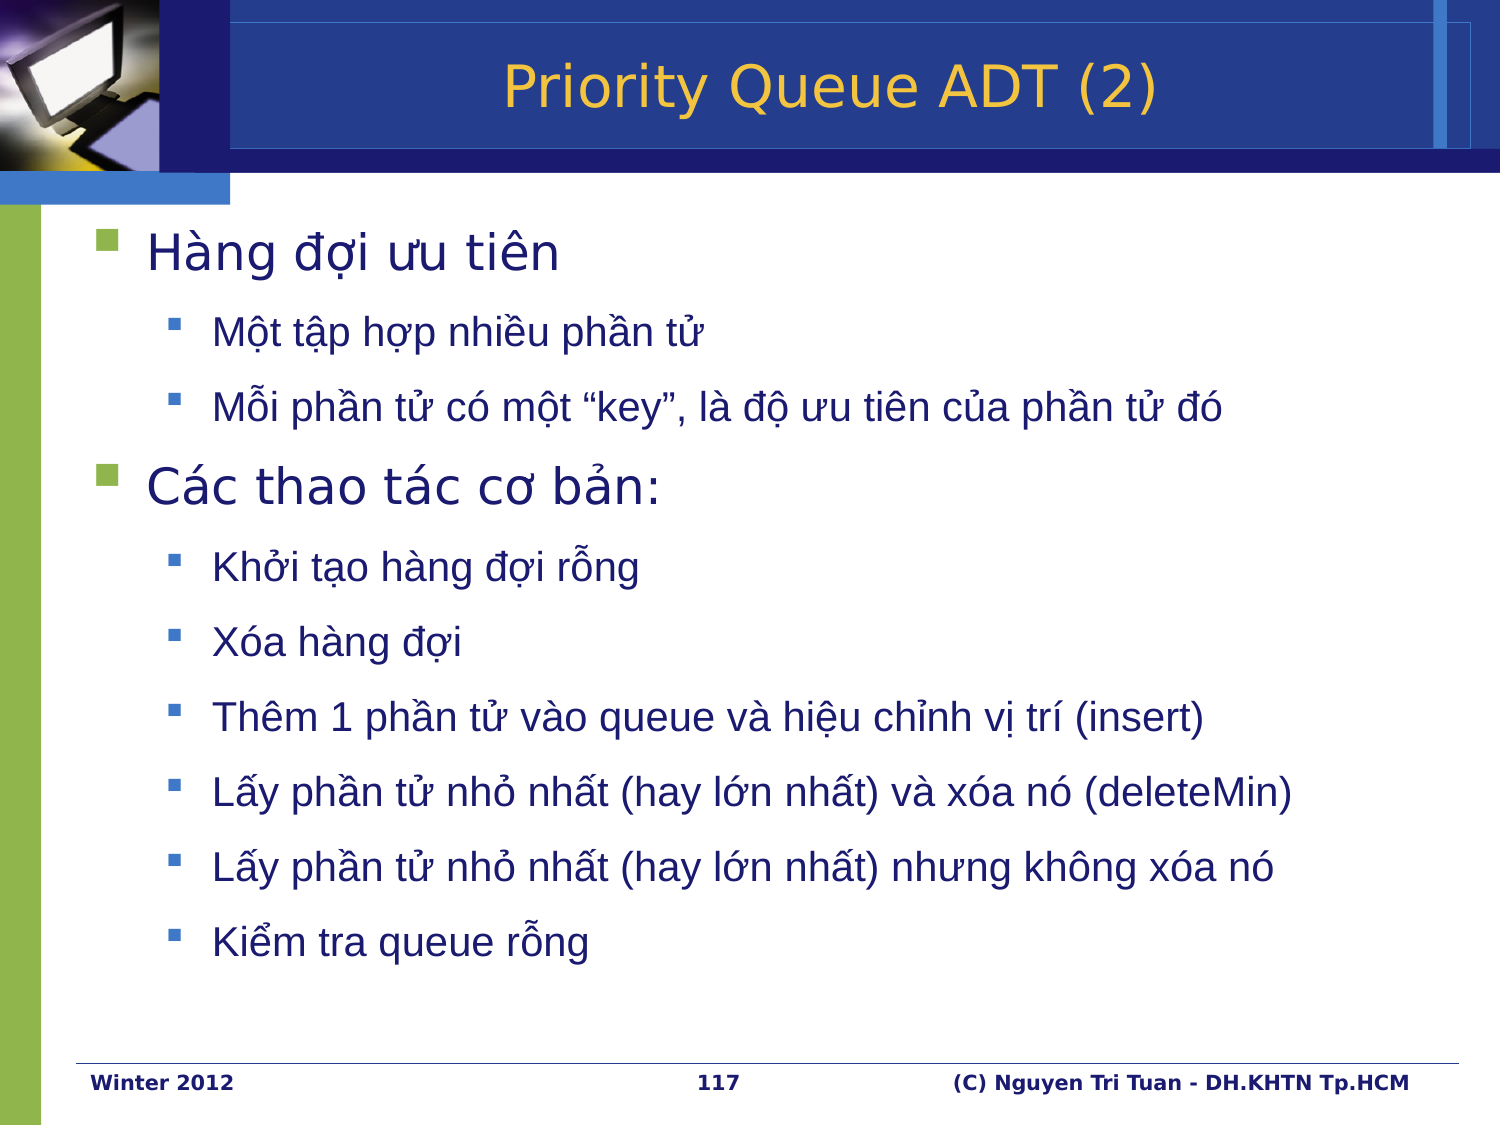

# Priority Queue ADT (2)
Hàng đợi ưu tiên
Một tập hợp nhiều phần tử
Mỗi phần tử có một “key”, là độ ưu tiên của phần tử đó
Các thao tác cơ bản:
Khởi tạo hàng đợi rỗng
Xóa hàng đợi
Thêm 1 phần tử vào queue và hiệu chỉnh vị trí (insert)
Lấy phần tử nhỏ nhất (hay lớn nhất) và xóa nó (deleteMin)
Lấy phần tử nhỏ nhất (hay lớn nhất) nhưng không xóa nó
Kiểm tra queue rỗng

Winter 2012
117
(C) Nguyen Tri Tuan - DH.KHTN Tp.HCM